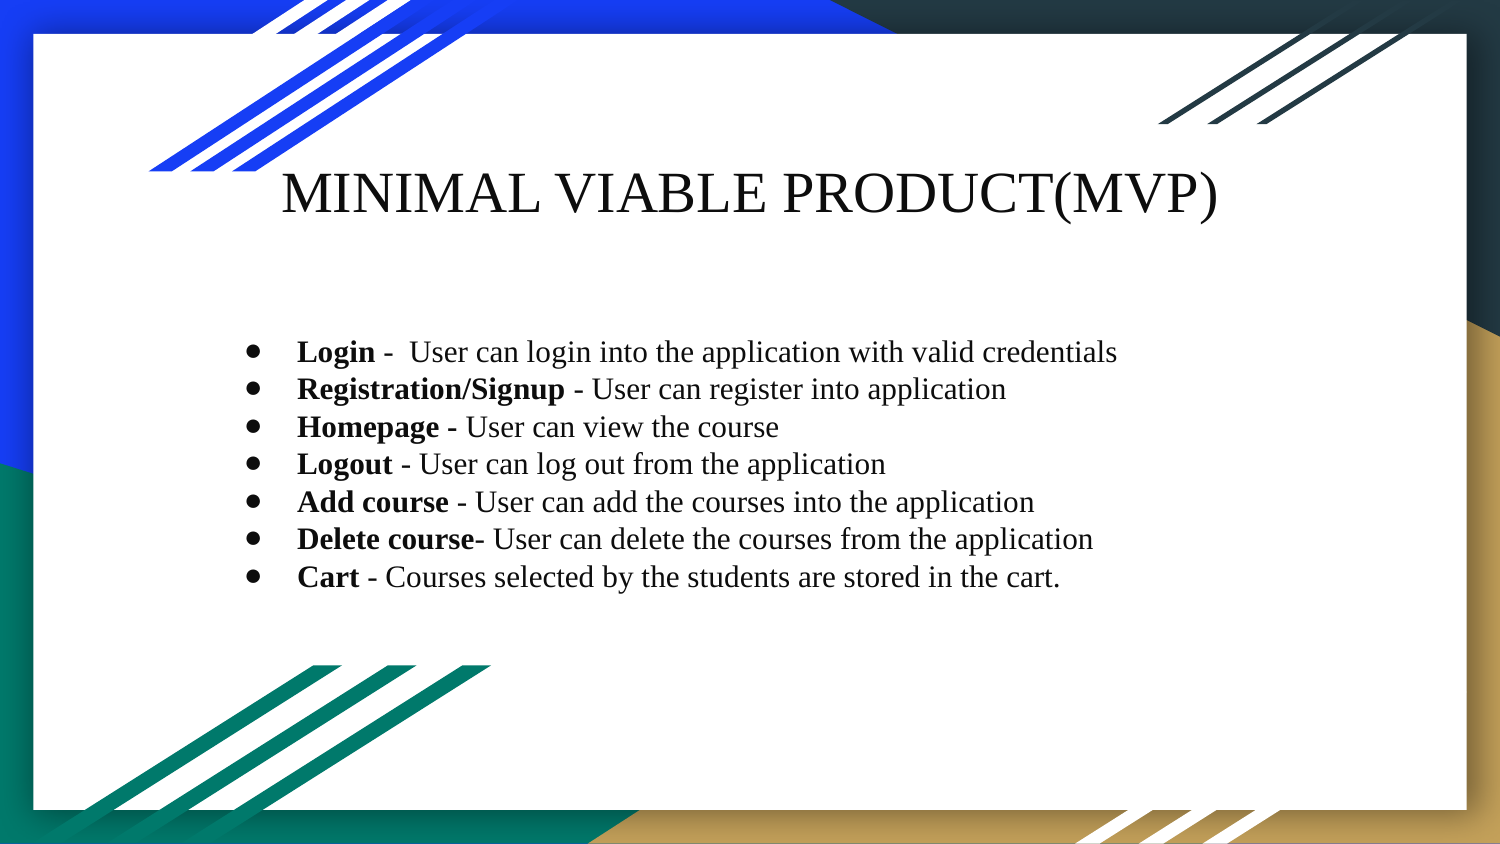

# MINIMAL VIABLE PRODUCT(MVP)

Login -  User can login into the application with valid credentials
Registration/Signup - User can register into application
Homepage - User can view the course
Logout - User can log out from the application
Add course - User can add the courses into the application
Delete course- User can delete the courses from the application
Cart - Courses selected by the students are stored in the cart.